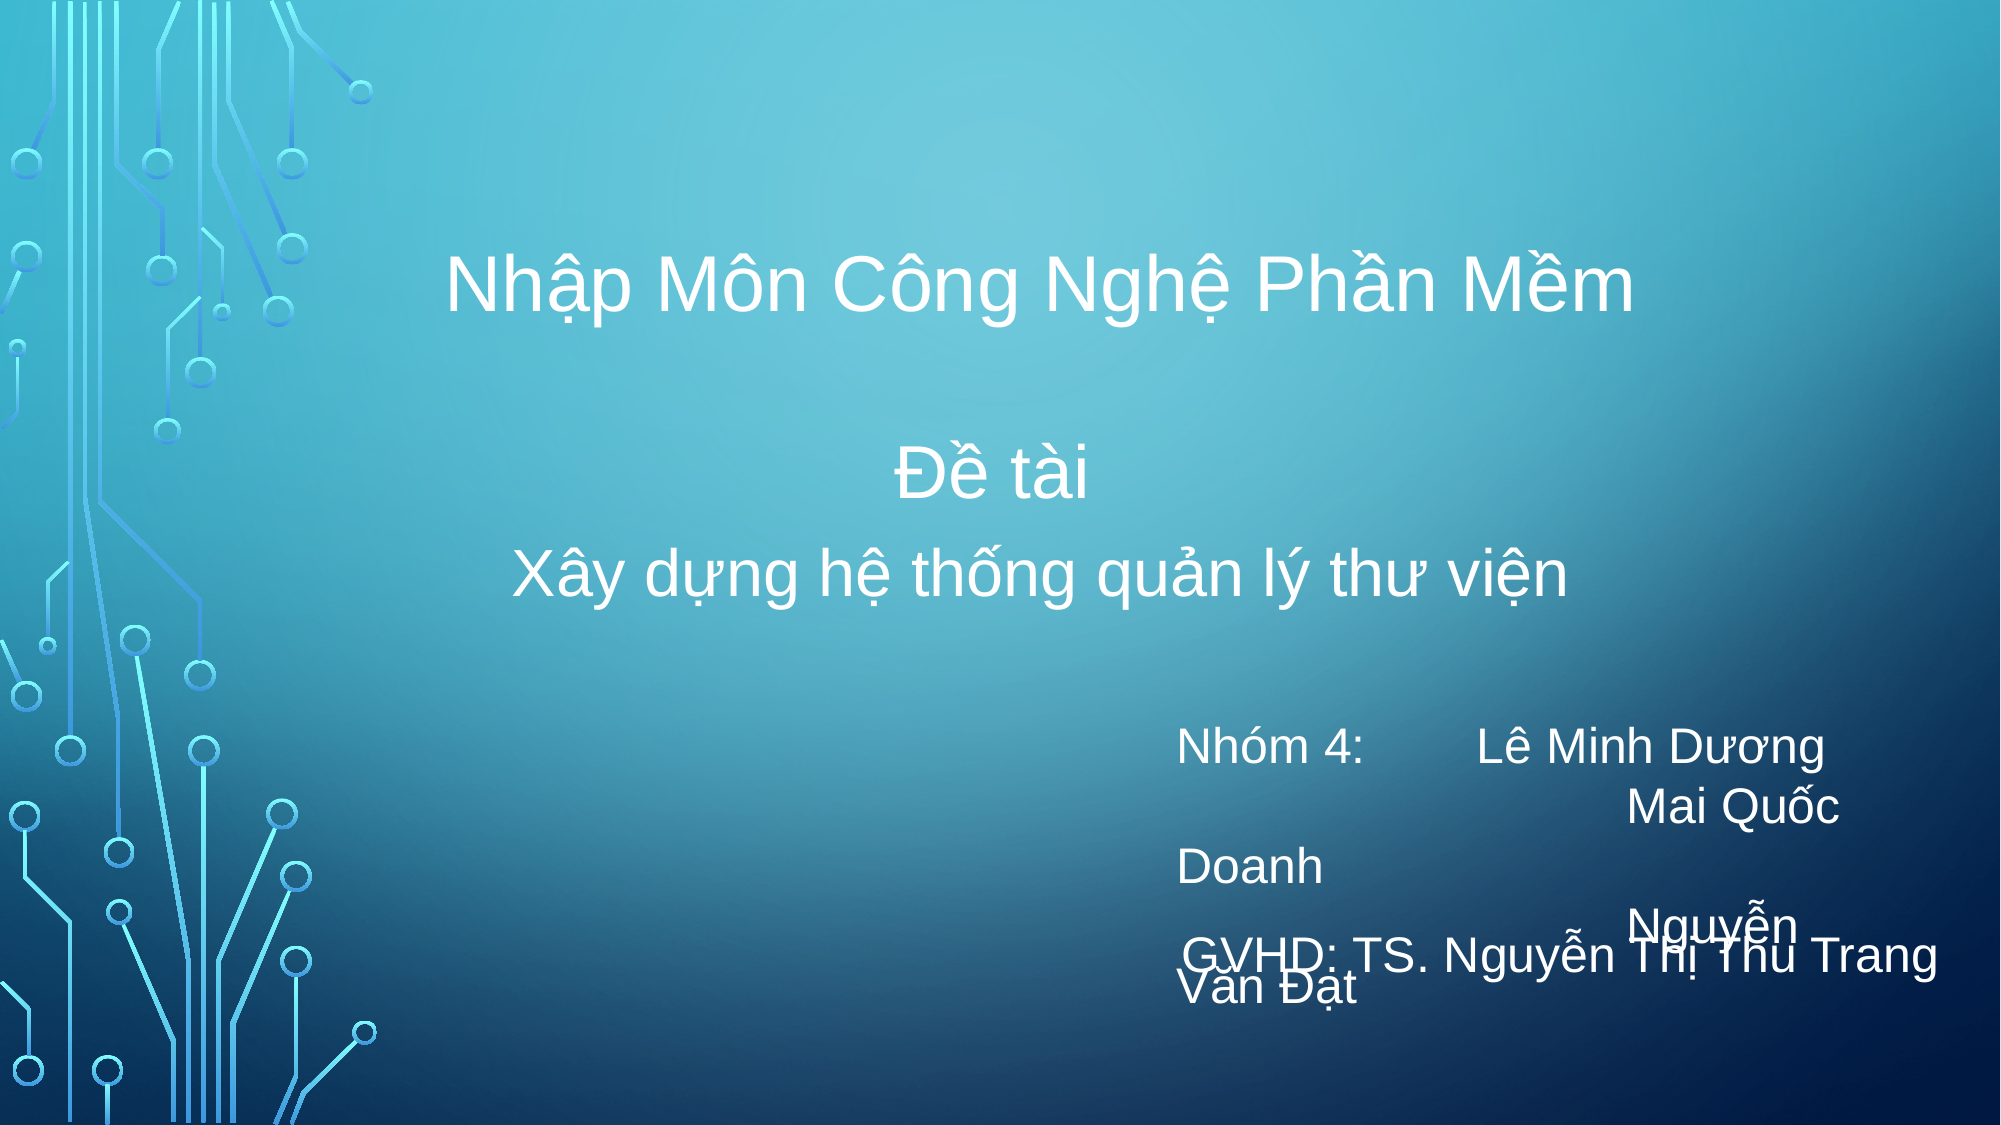

Nhập Môn Công Nghệ Phần Mềm
Đề tài
Xây dựng hệ thống quản lý thư viện
Nhóm 4: 	Lê Minh Dương
			Mai Quốc Doanh
			Nguyễn Văn Đạt
GVHD: TS. Nguyễn Thị Thu Trang